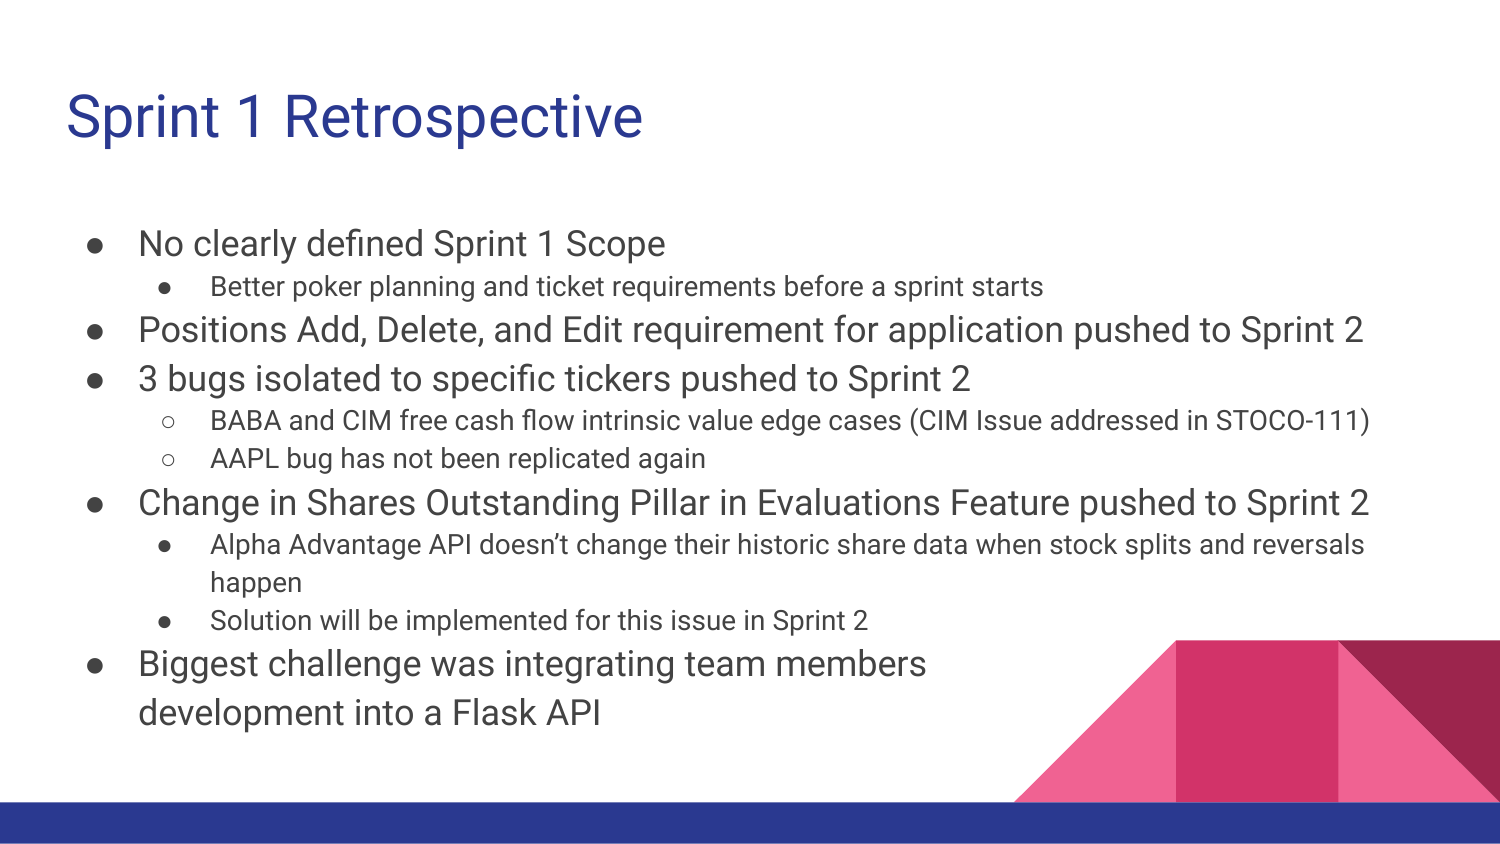

# Sprint 1 Retrospective
No clearly defined Sprint 1 Scope
Better poker planning and ticket requirements before a sprint starts
Positions Add, Delete, and Edit requirement for application pushed to Sprint 2
3 bugs isolated to specific tickers pushed to Sprint 2
BABA and CIM free cash flow intrinsic value edge cases (CIM Issue addressed in STOCO-111)
AAPL bug has not been replicated again
Change in Shares Outstanding Pillar in Evaluations Feature pushed to Sprint 2
Alpha Advantage API doesn’t change their historic share data when stock splits and reversals happen
Solution will be implemented for this issue in Sprint 2
Biggest challenge was integrating team members
      development into a Flask API